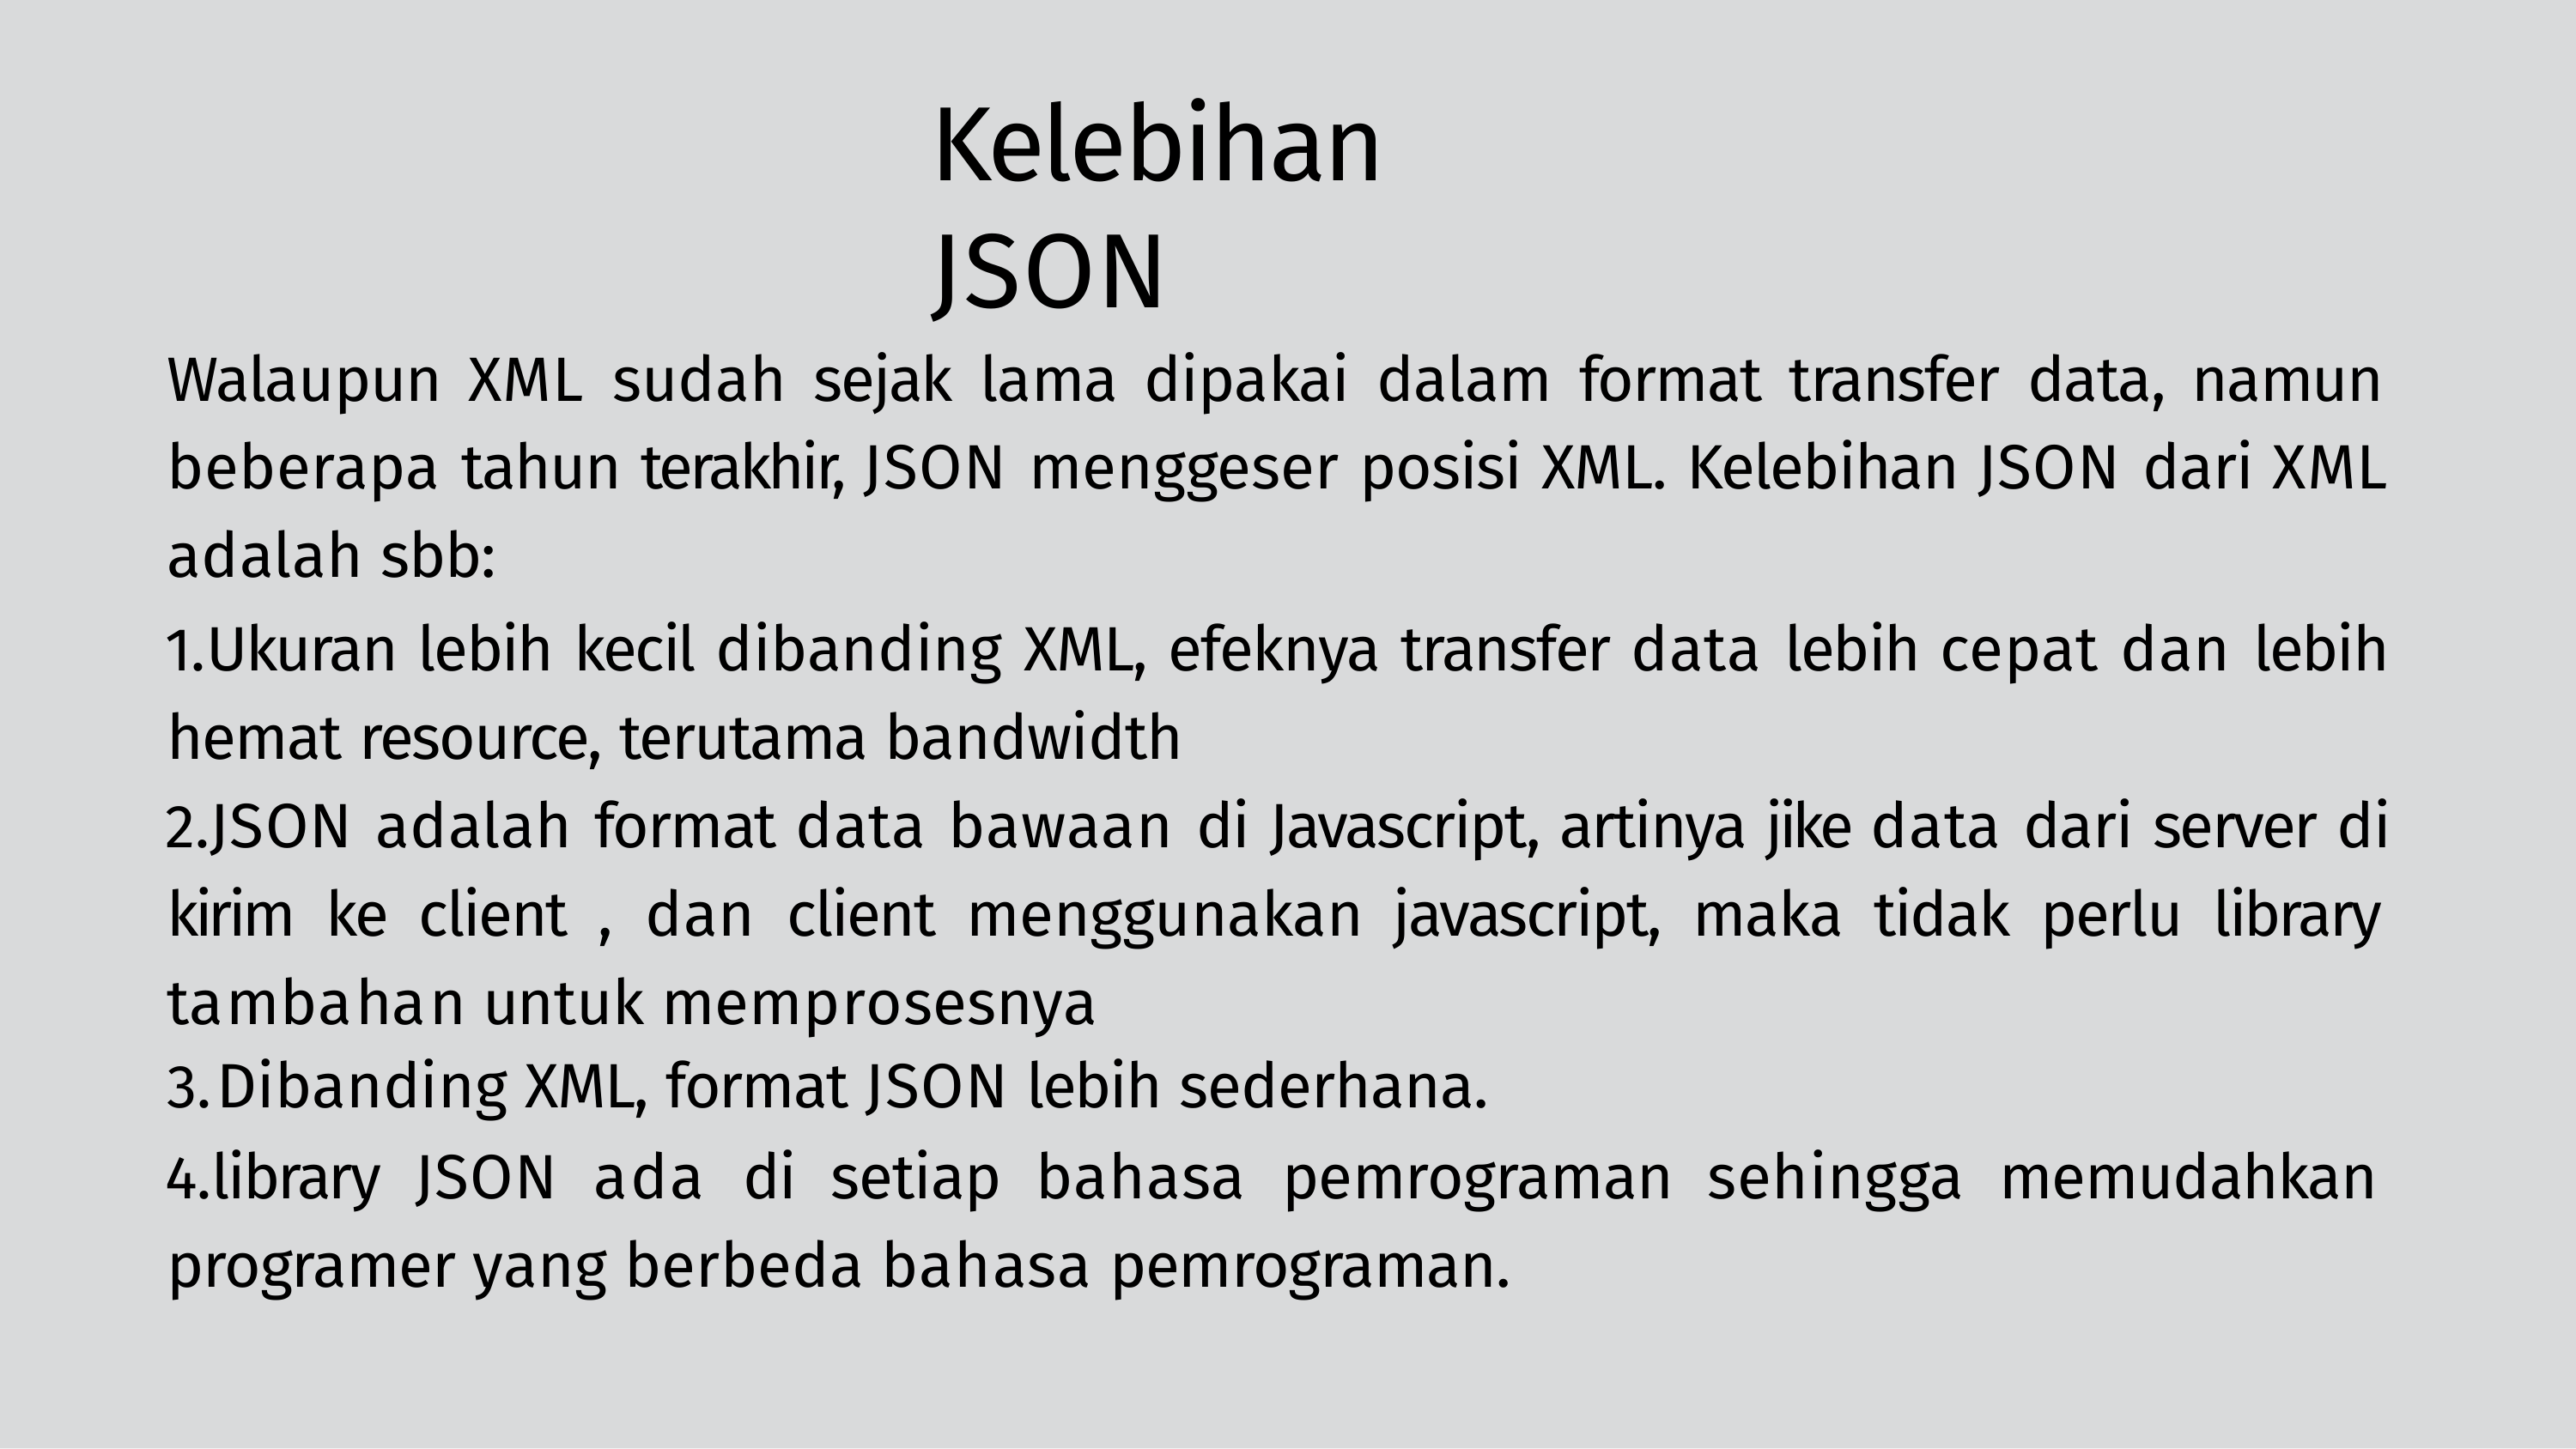

# Kelebihan JSON
Walaupun XML sudah sejak lama dipakai dalam format transfer data, namun  beberapa tahun terakhir, JSON menggeser posisi XML. Kelebihan JSON dari XML  adalah sbb:
Ukuran lebih kecil dibanding XML, efeknya transfer data lebih cepat dan lebih  hemat resource, terutama bandwidth
JSON adalah format data bawaan di Javascript, artinya jike data dari server di  kirim ke client , dan client menggunakan javascript, maka tidak perlu library  tambahan untuk memprosesnya
Dibanding XML, format JSON lebih sederhana.
library JSON ada di setiap bahasa pemrograman sehingga memudahkan  programer yang berbeda bahasa pemrograman.